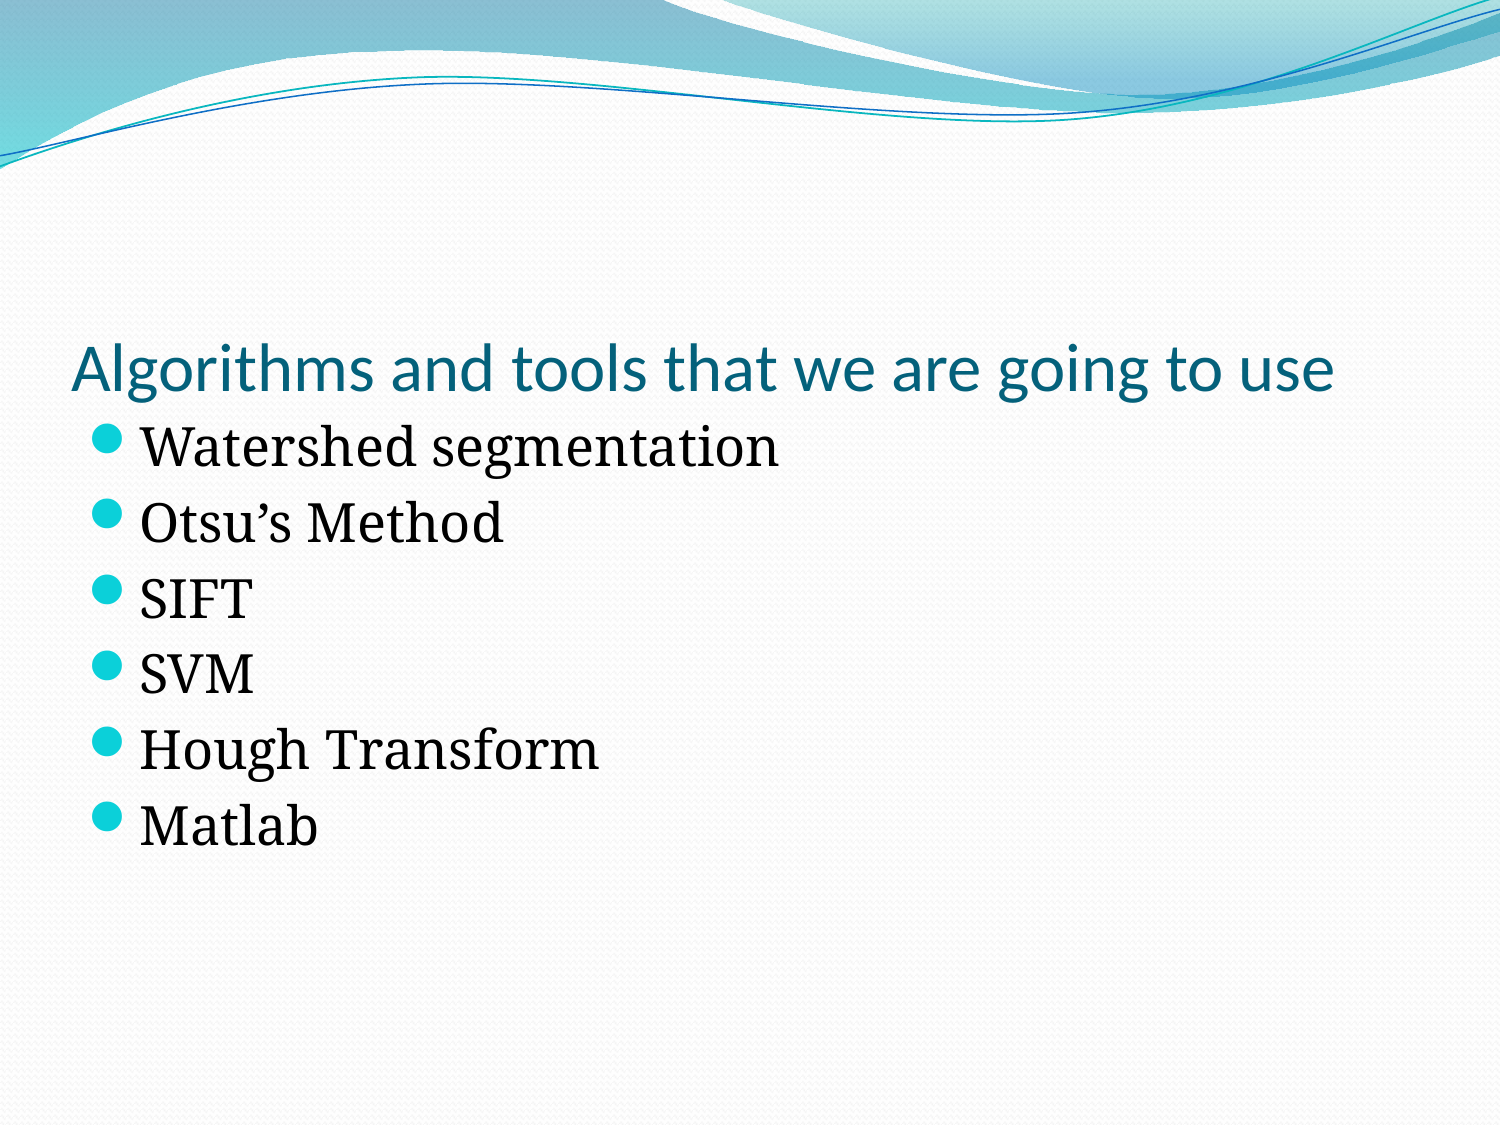

# Algorithms and tools that we are going to use
Watershed segmentation
Otsu’s Method
SIFT
SVM
Hough Transform
Matlab